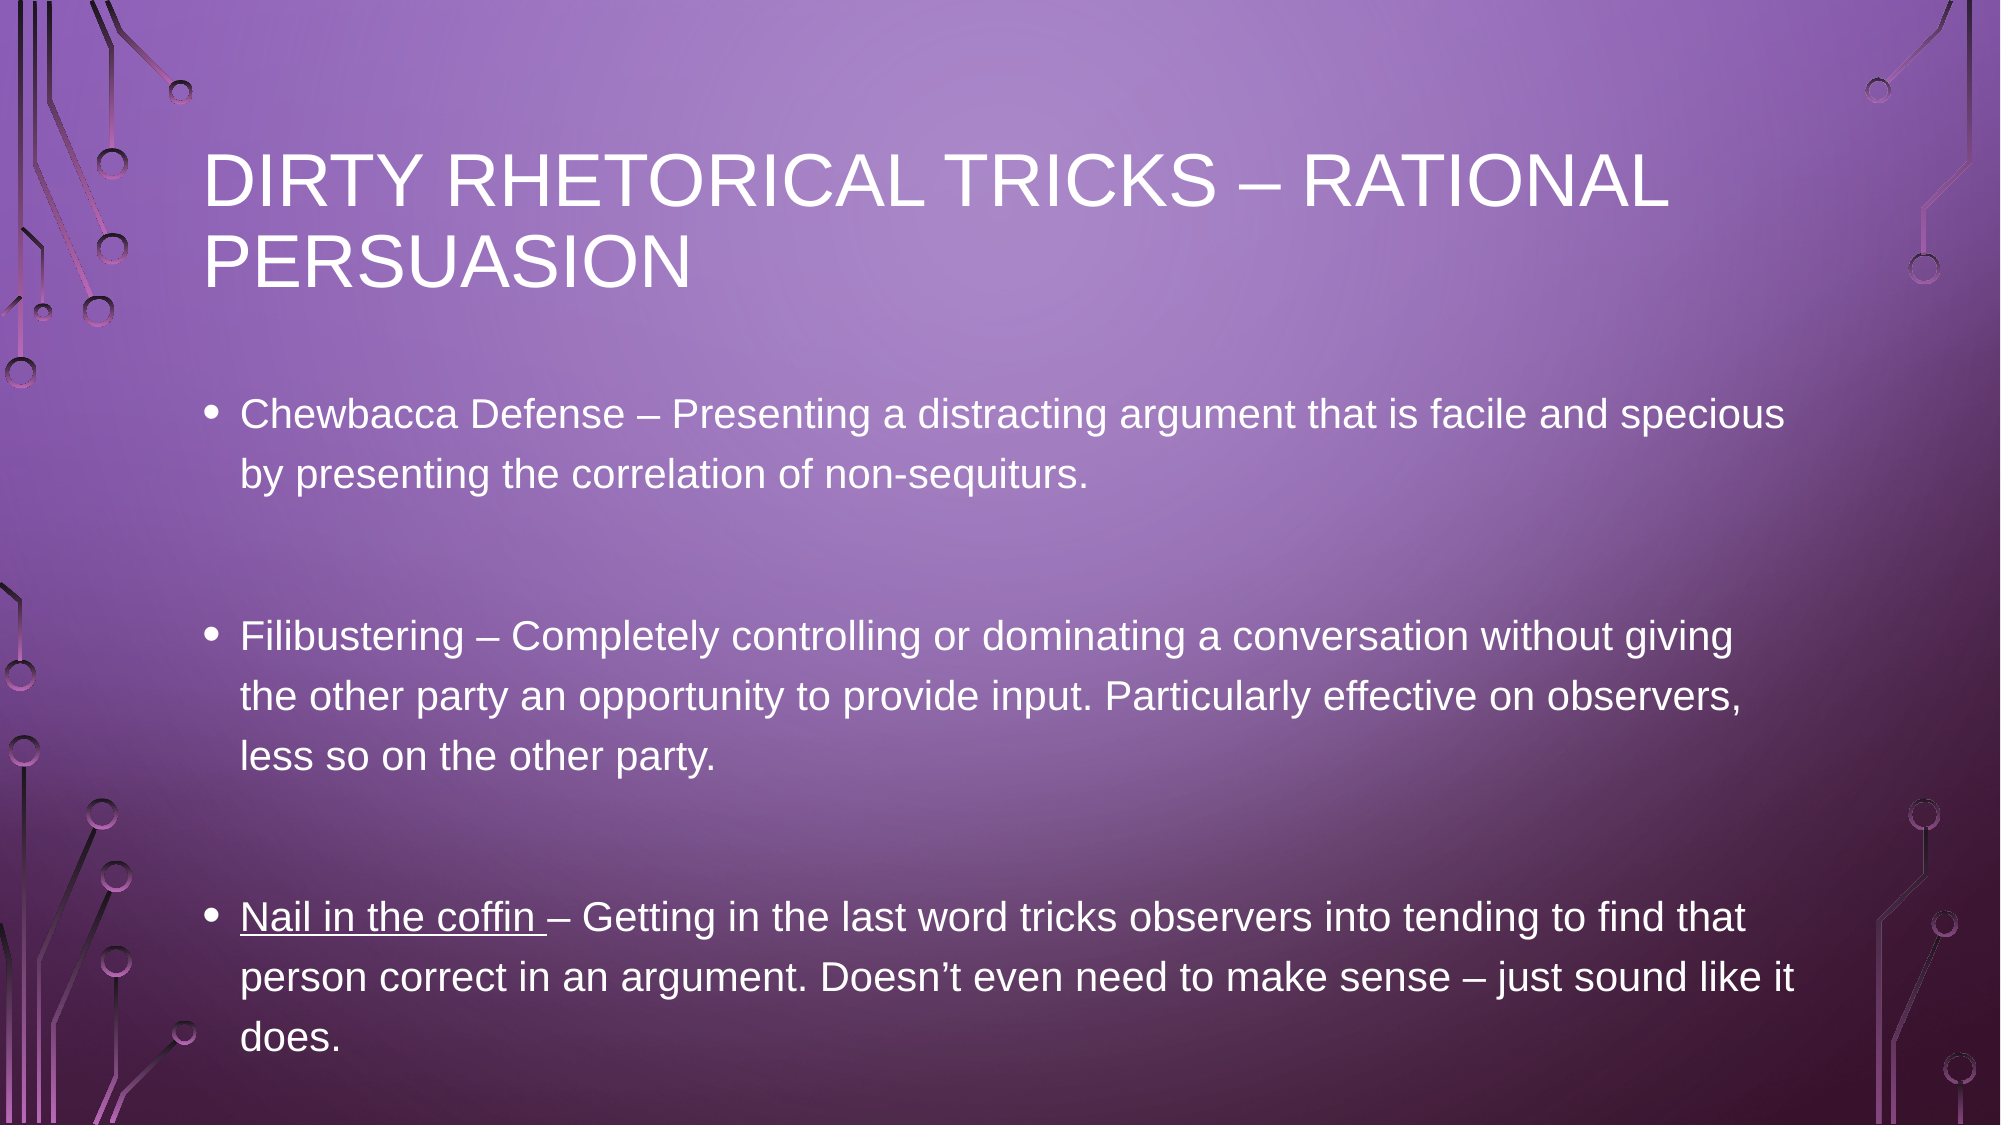

# Dirty Rhetorical tricks – Rational Persuasion
Chewbacca Defense – Presenting a distracting argument that is facile and specious by presenting the correlation of non-sequiturs.

Filibustering – Completely controlling or dominating a conversation without giving the other party an opportunity to provide input. Particularly effective on observers, less so on the other party.

Nail in the coffin – Getting in the last word tricks observers into tending to find that person correct in an argument. Doesn’t even need to make sense – just sound like it does.